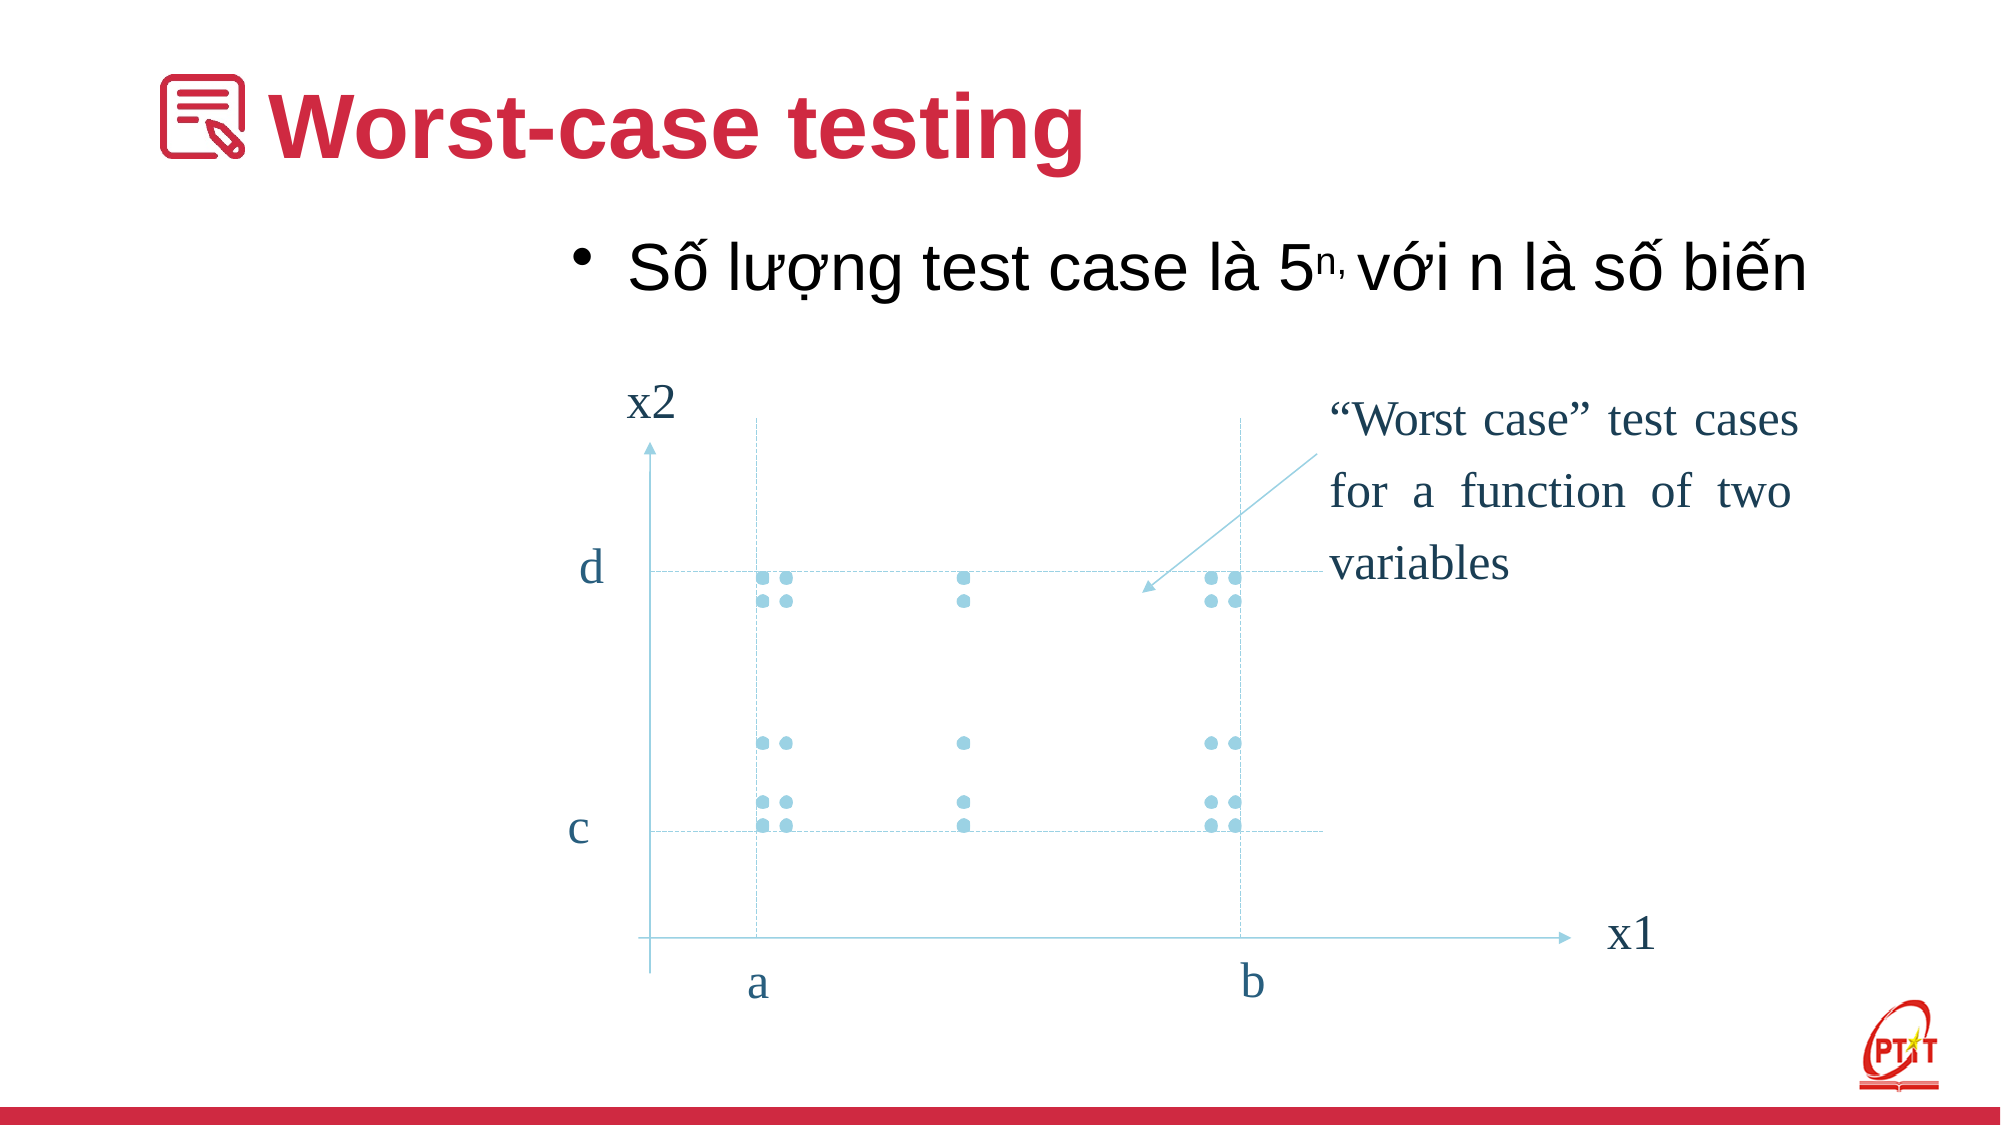

# Worst-case testing
Số lượng test case là 5n, với n là số biến
x2
“Worst case” test cases  for a function of two  variables

d
c
x1
b
a